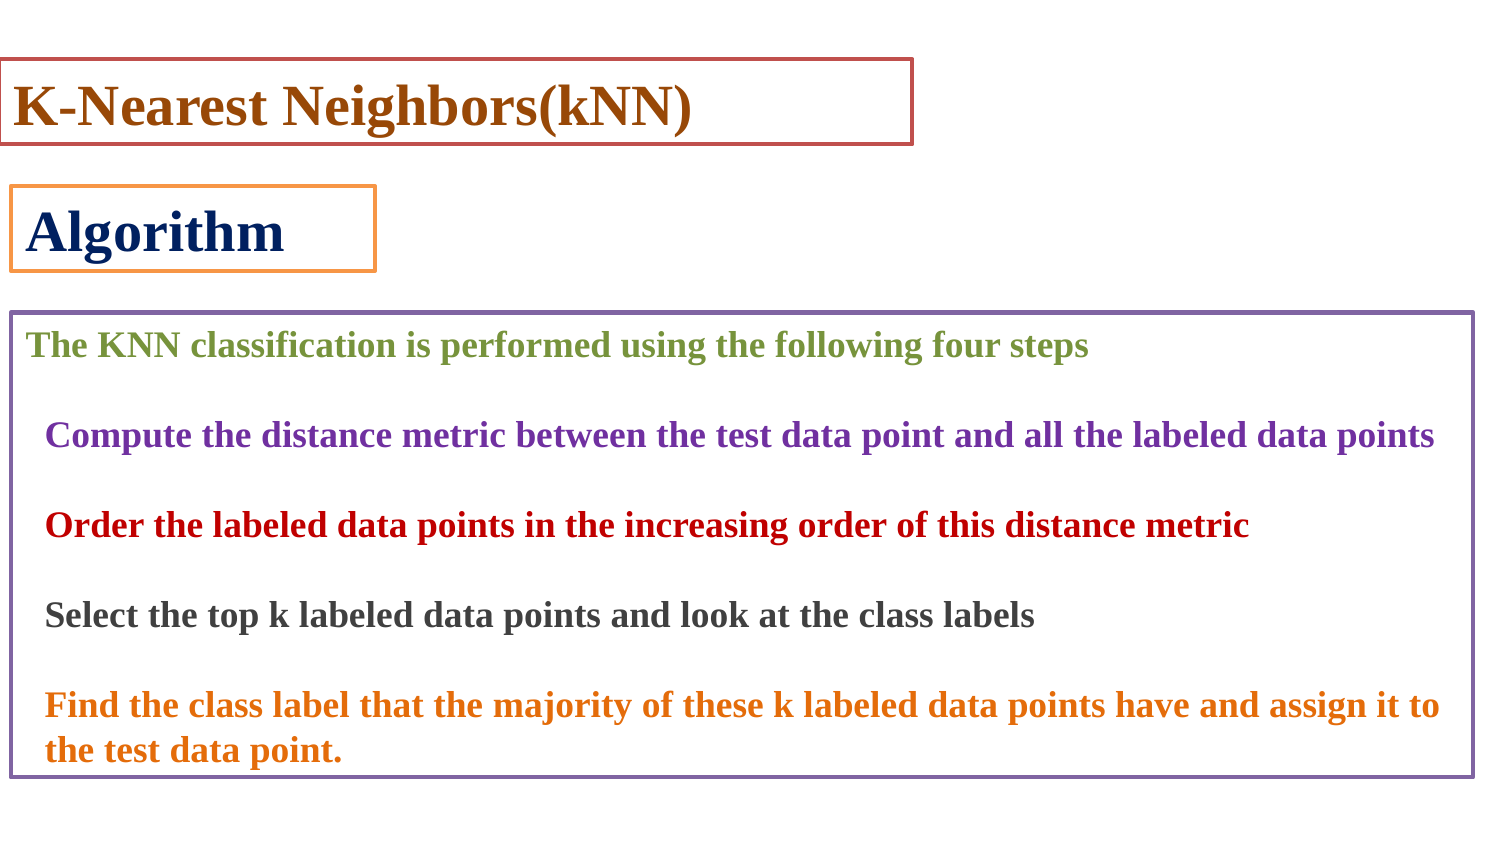

K-Nearest Neighbors(kNN)
Algorithm
The KNN classification is performed using the following four steps

  Compute the distance metric between the test data point and all the labeled data points

  Order the labeled data points in the increasing order of this distance metric

  Select the top k labeled data points and look at the class labels

  Find the class label that the majority of these k labeled data points have and assign it to
  the test data point.